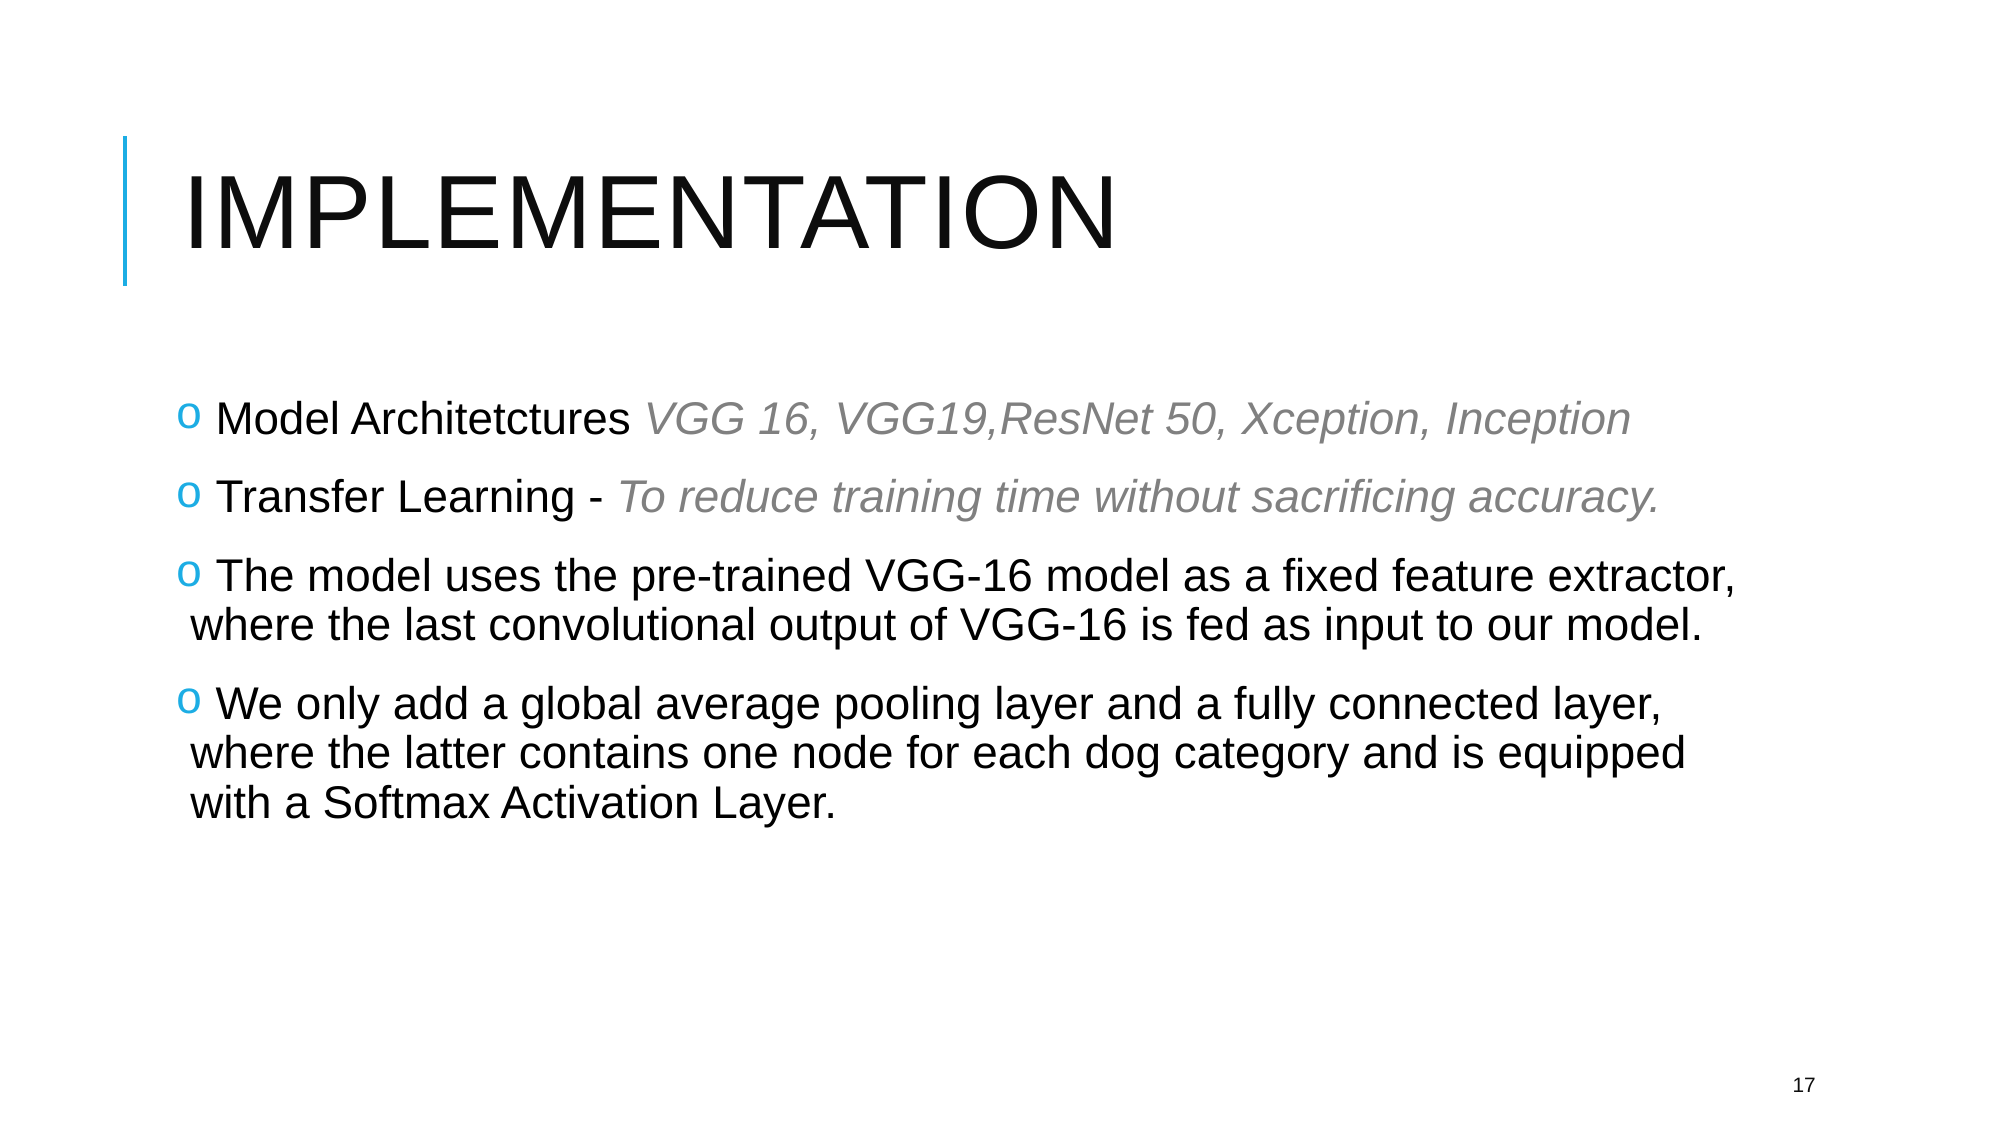

# Implementation
 Model Architetctures VGG 16, VGG19,ResNet 50, Xception, Inception
 Transfer Learning - To reduce training time without sacrificing accuracy.
 The model uses the pre-trained VGG-16 model as a fixed feature extractor, where the last convolutional output of VGG-16 is fed as input to our model.
 We only add a global average pooling layer and a fully connected layer, where the latter contains one node for each dog category and is equipped with a Softmax Activation Layer.
17